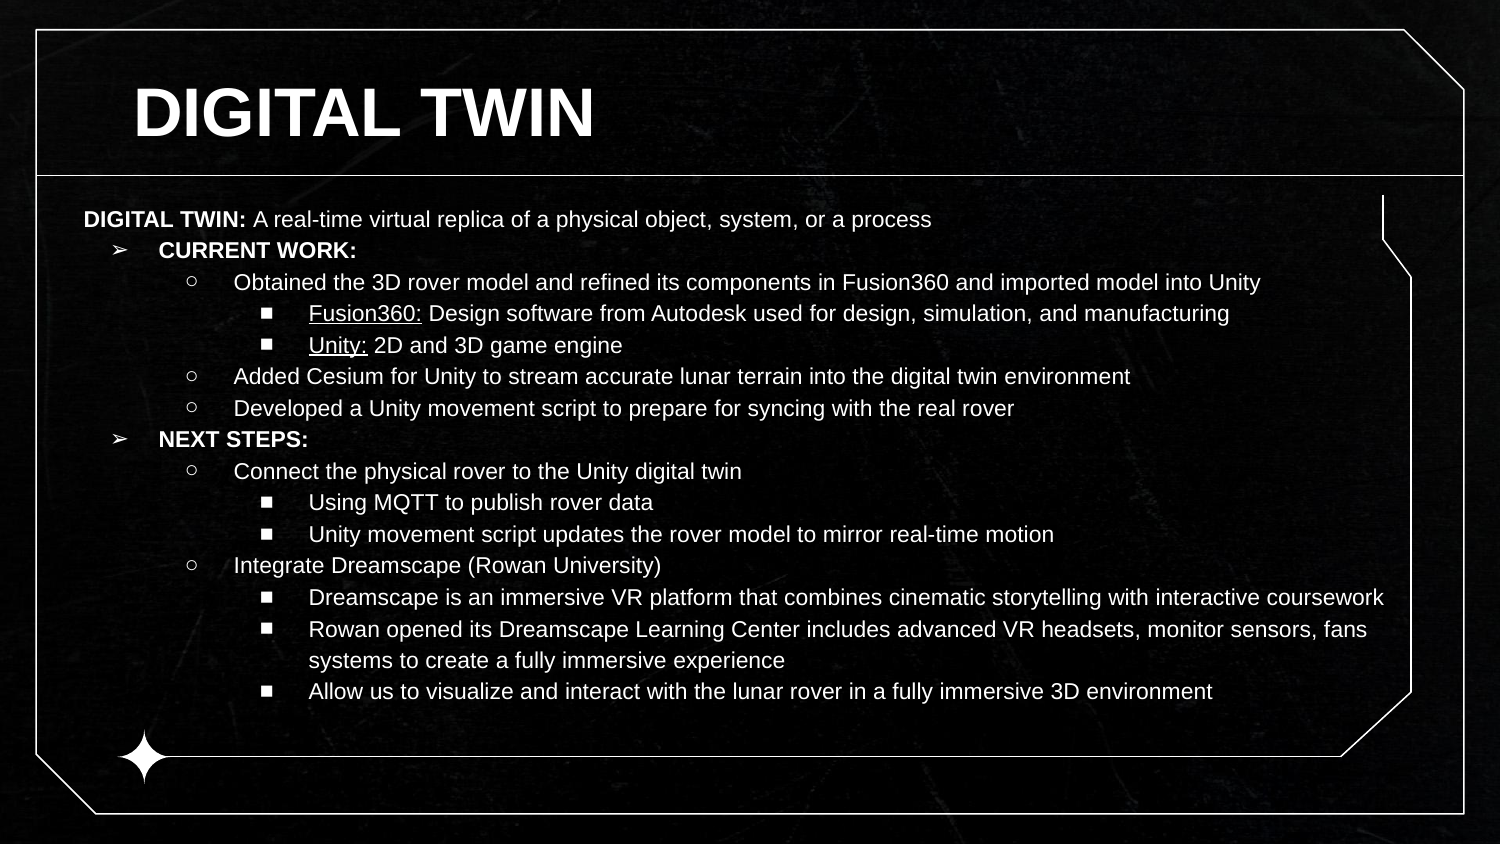

# DIGITAL TWIN
DIGITAL TWIN: A real-time virtual replica of a physical object, system, or a process
CURRENT WORK:
Obtained the 3D rover model and refined its components in Fusion360 and imported model into Unity
Fusion360: Design software from Autodesk used for design, simulation, and manufacturing
Unity: 2D and 3D game engine
Added Cesium for Unity to stream accurate lunar terrain into the digital twin environment
Developed a Unity movement script to prepare for syncing with the real rover
NEXT STEPS:
Connect the physical rover to the Unity digital twin
Using MQTT to publish rover data
Unity movement script updates the rover model to mirror real-time motion
Integrate Dreamscape (Rowan University)
Dreamscape is an immersive VR platform that combines cinematic storytelling with interactive coursework
Rowan opened its Dreamscape Learning Center includes advanced VR headsets, monitor sensors, fans systems to create a fully immersive experience
Allow us to visualize and interact with the lunar rover in a fully immersive 3D environment